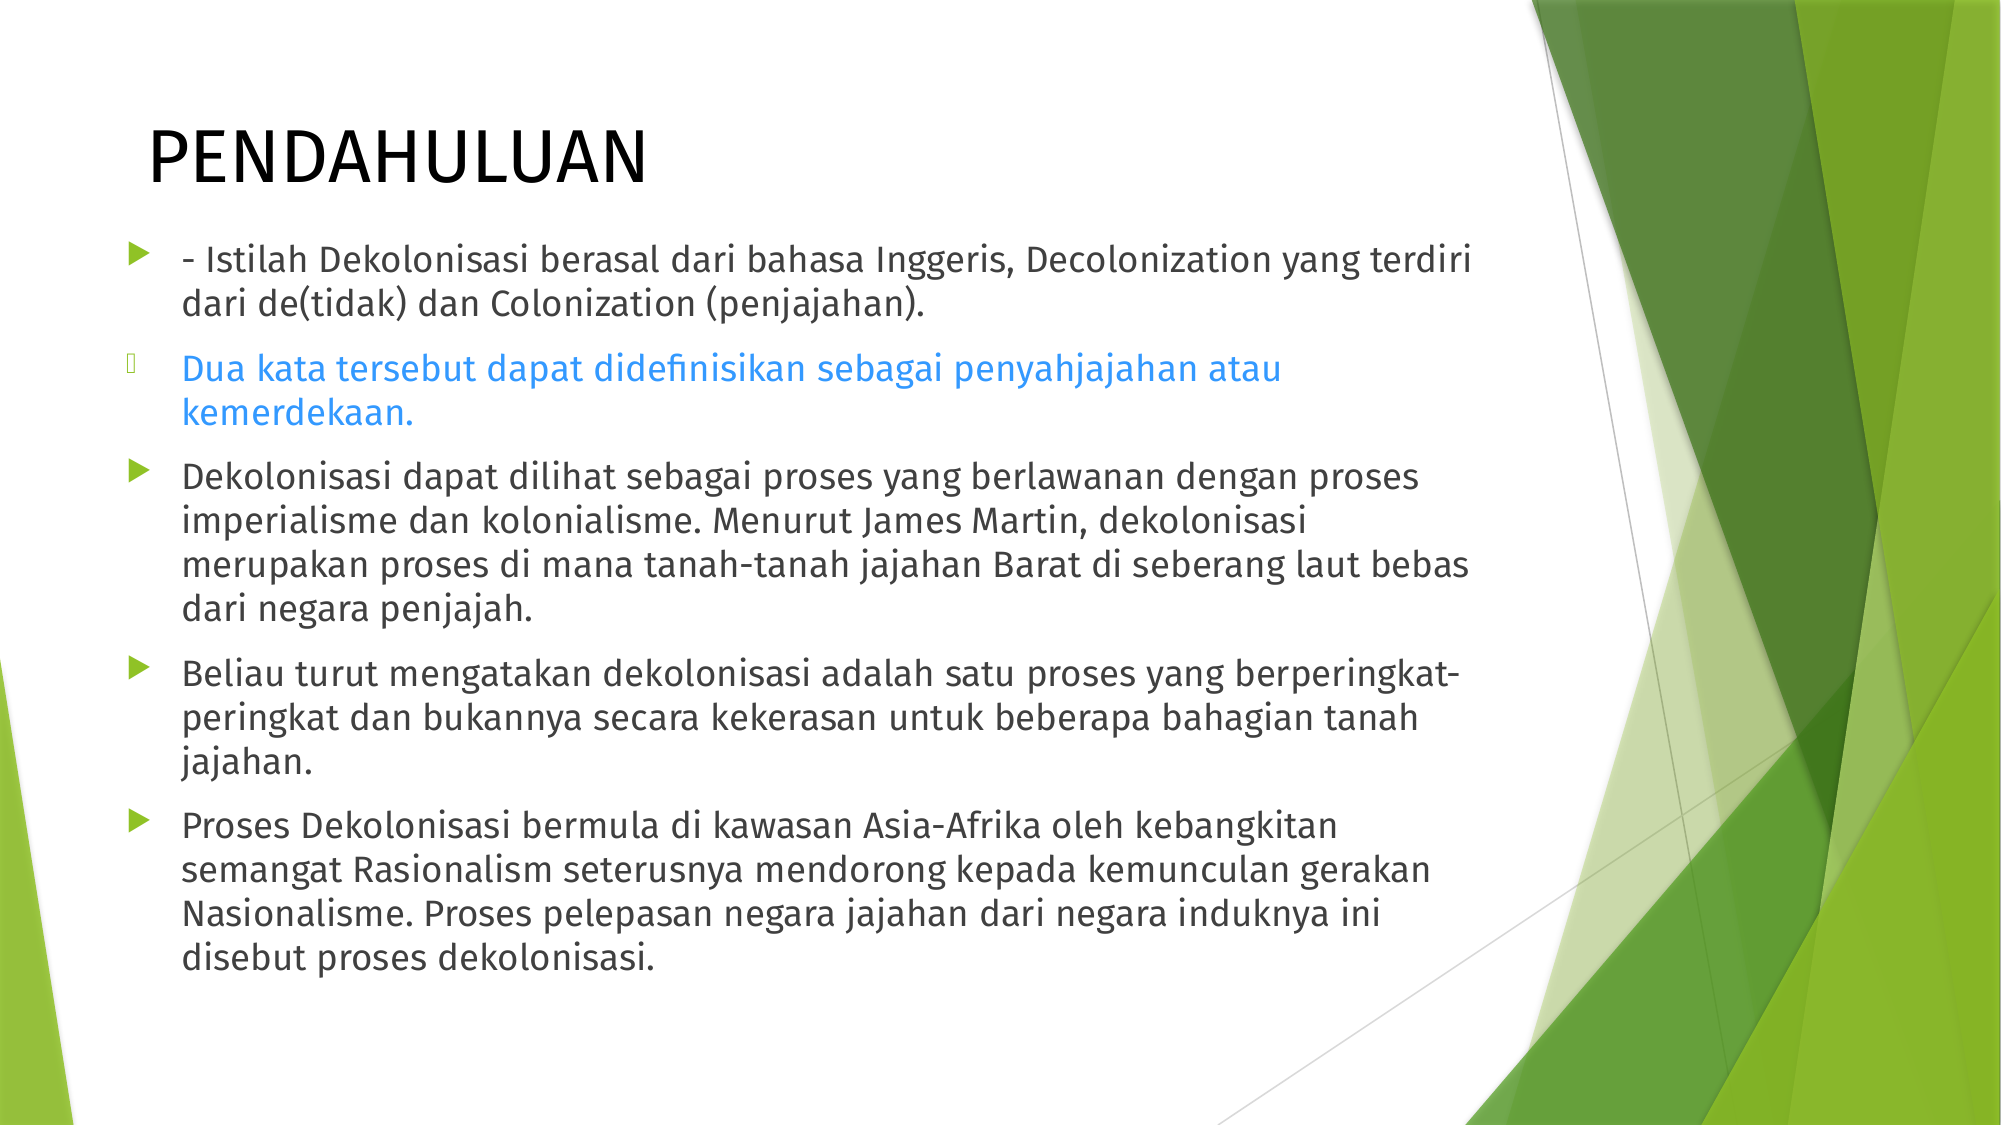

# PENDAHULUAN
- Istilah Dekolonisasi berasal dari bahasa Inggeris, Decolonization yang terdiri dari de(tidak) dan Colonization (penjajahan).
Dua kata tersebut dapat didefinisikan sebagai penyahjajahan atau kemerdekaan.
Dekolonisasi dapat dilihat sebagai proses yang berlawanan dengan proses imperialisme dan kolonialisme. Menurut James Martin, dekolonisasi merupakan proses di mana tanah-tanah jajahan Barat di seberang laut bebas dari negara penjajah.
Beliau turut mengatakan dekolonisasi adalah satu proses yang berperingkat-peringkat dan bukannya secara kekerasan untuk beberapa bahagian tanah jajahan.
Proses Dekolonisasi bermula di kawasan Asia-Afrika oleh kebangkitan semangat Rasionalism seterusnya mendorong kepada kemunculan gerakan Nasionalisme. Proses pelepasan negara jajahan dari negara induknya ini disebut proses dekolonisasi.